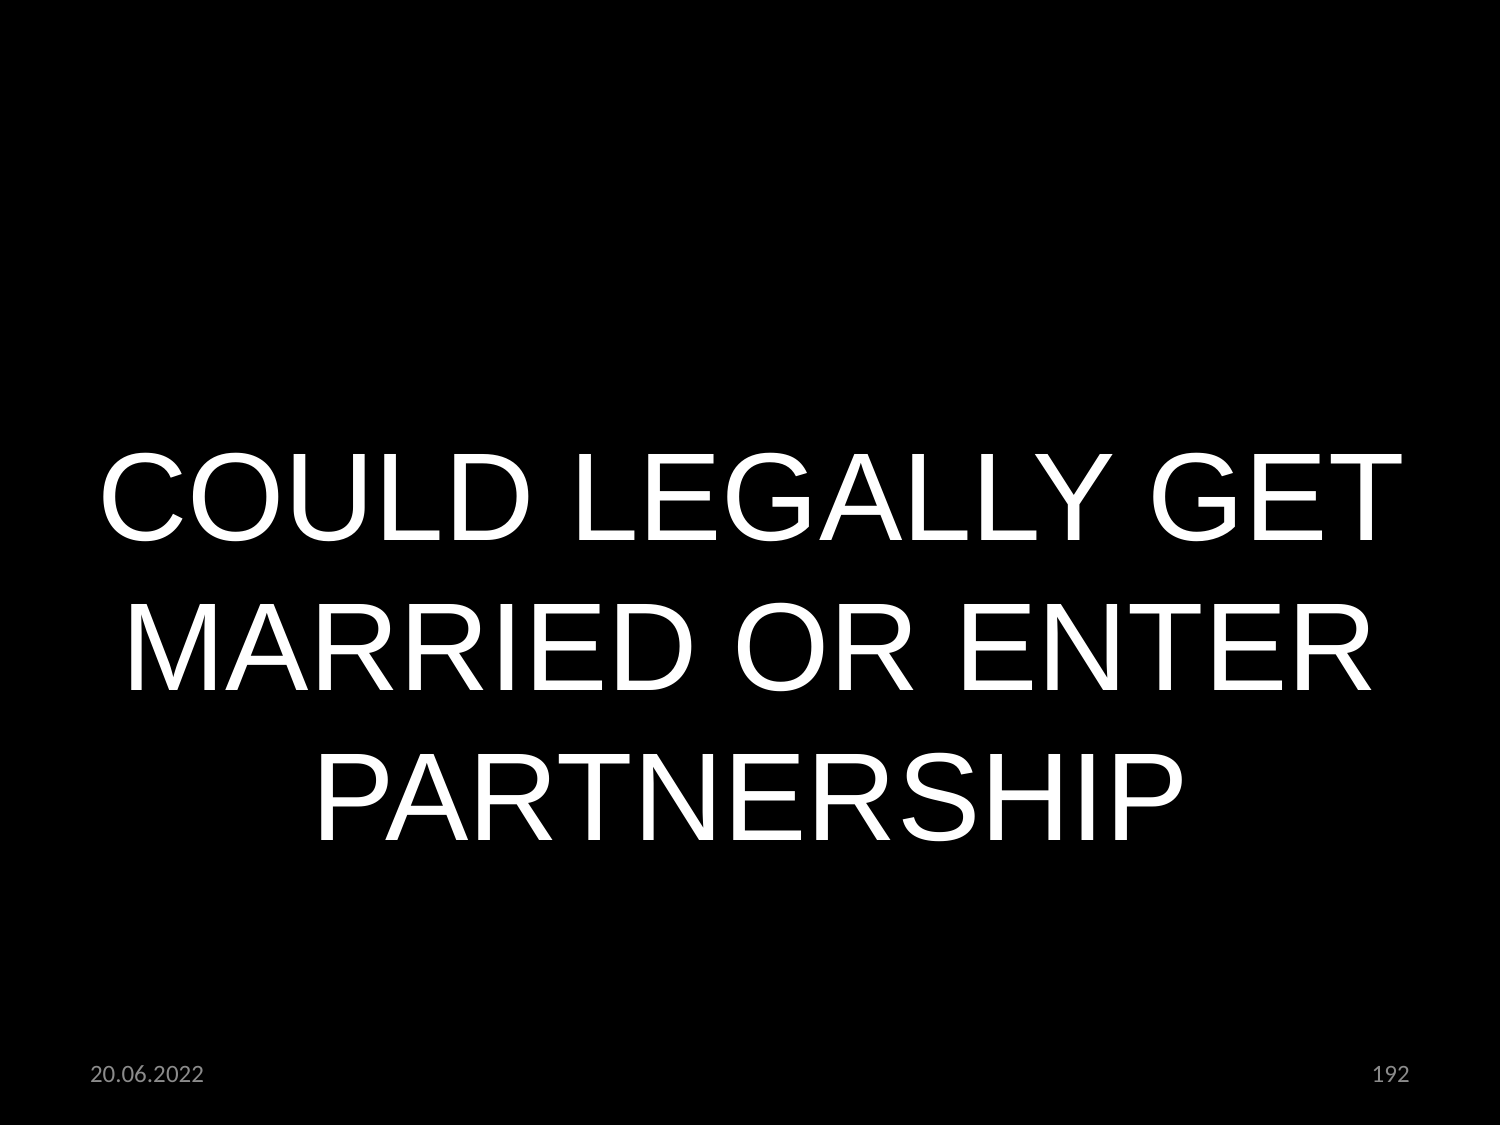

COULD LEGALLY GET MARRIED OR ENTER PARTNERSHIP
20.06.2022
192